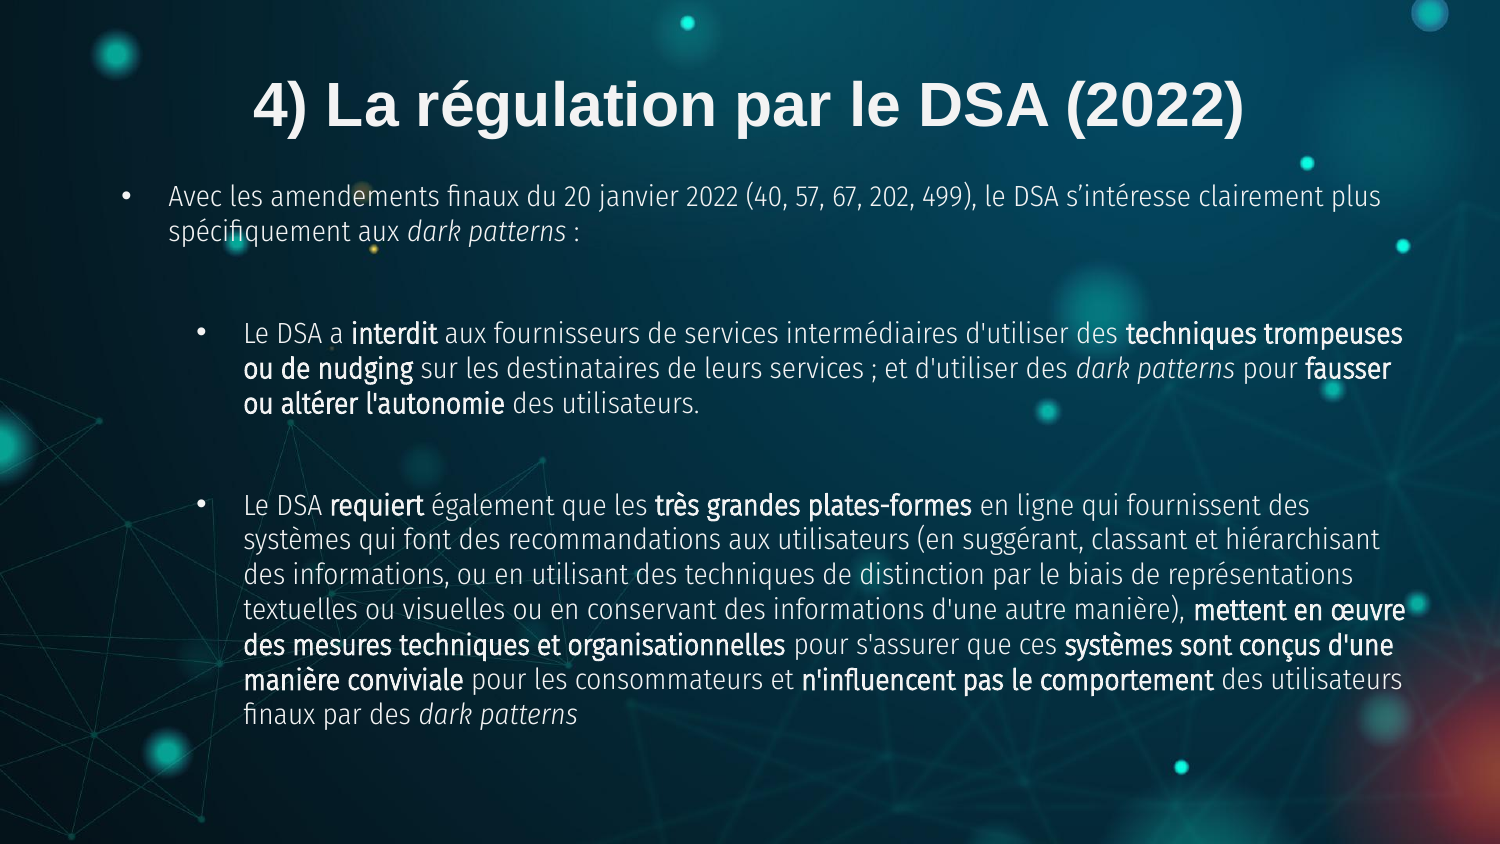

4) La régulation par le DSA (2022)
Avec les amendements finaux du 20 janvier 2022 (40, 57, 67, 202, 499), le DSA s’intéresse clairement plus spécifiquement aux dark patterns :
Le DSA a interdit aux fournisseurs de services intermédiaires d'utiliser des techniques trompeuses ou de nudging sur les destinataires de leurs services ; et d'utiliser des dark patterns pour fausser ou altérer l'autonomie des utilisateurs.
Le DSA requiert également que les très grandes plates-formes en ligne qui fournissent des systèmes qui font des recommandations aux utilisateurs (en suggérant, classant et hiérarchisant des informations, ou en utilisant des techniques de distinction par le biais de représentations textuelles ou visuelles ou en conservant des informations d'une autre manière), mettent en œuvre des mesures techniques et organisationnelles pour s'assurer que ces systèmes sont conçus d'une manière conviviale pour les consommateurs et n'influencent pas le comportement des utilisateurs finaux par des dark patterns